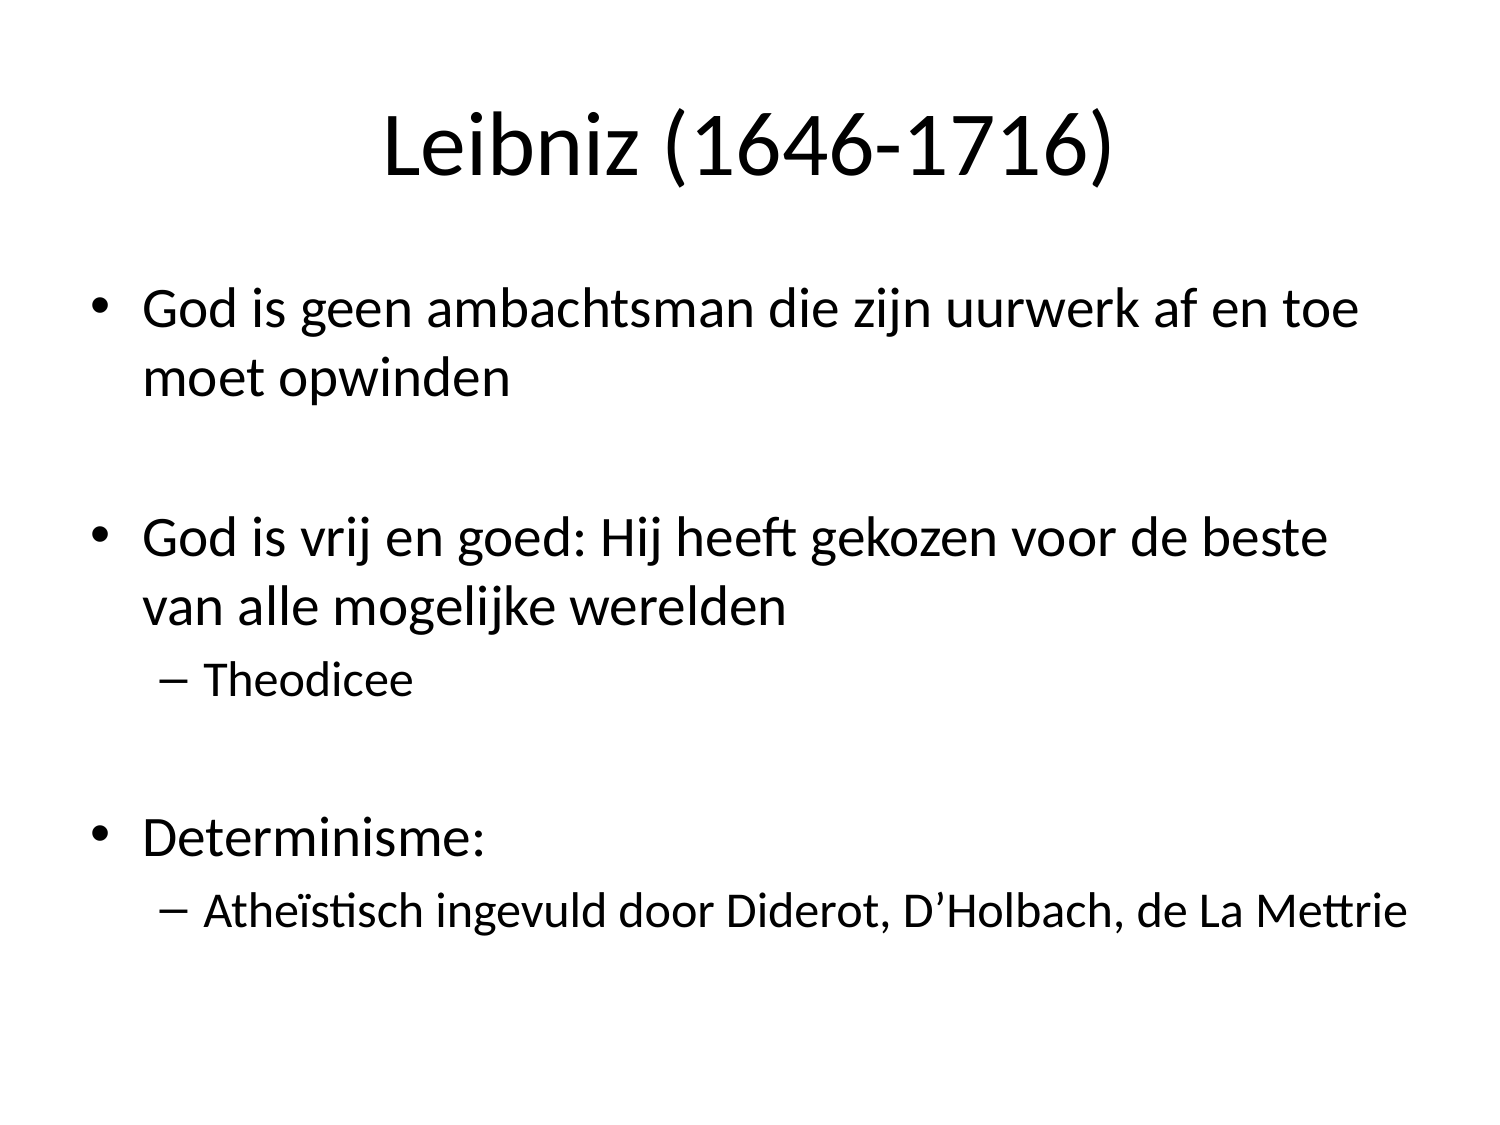

# Leibniz (1646-1716)
God is geen ambachtsman die zijn uurwerk af en toe moet opwinden

God is vrij en goed: Hij heeft gekozen voor de beste van alle mogelijke werelden
Theodicee

Determinisme:
Atheïstisch ingevuld door Diderot, D’Holbach, de La Mettrie